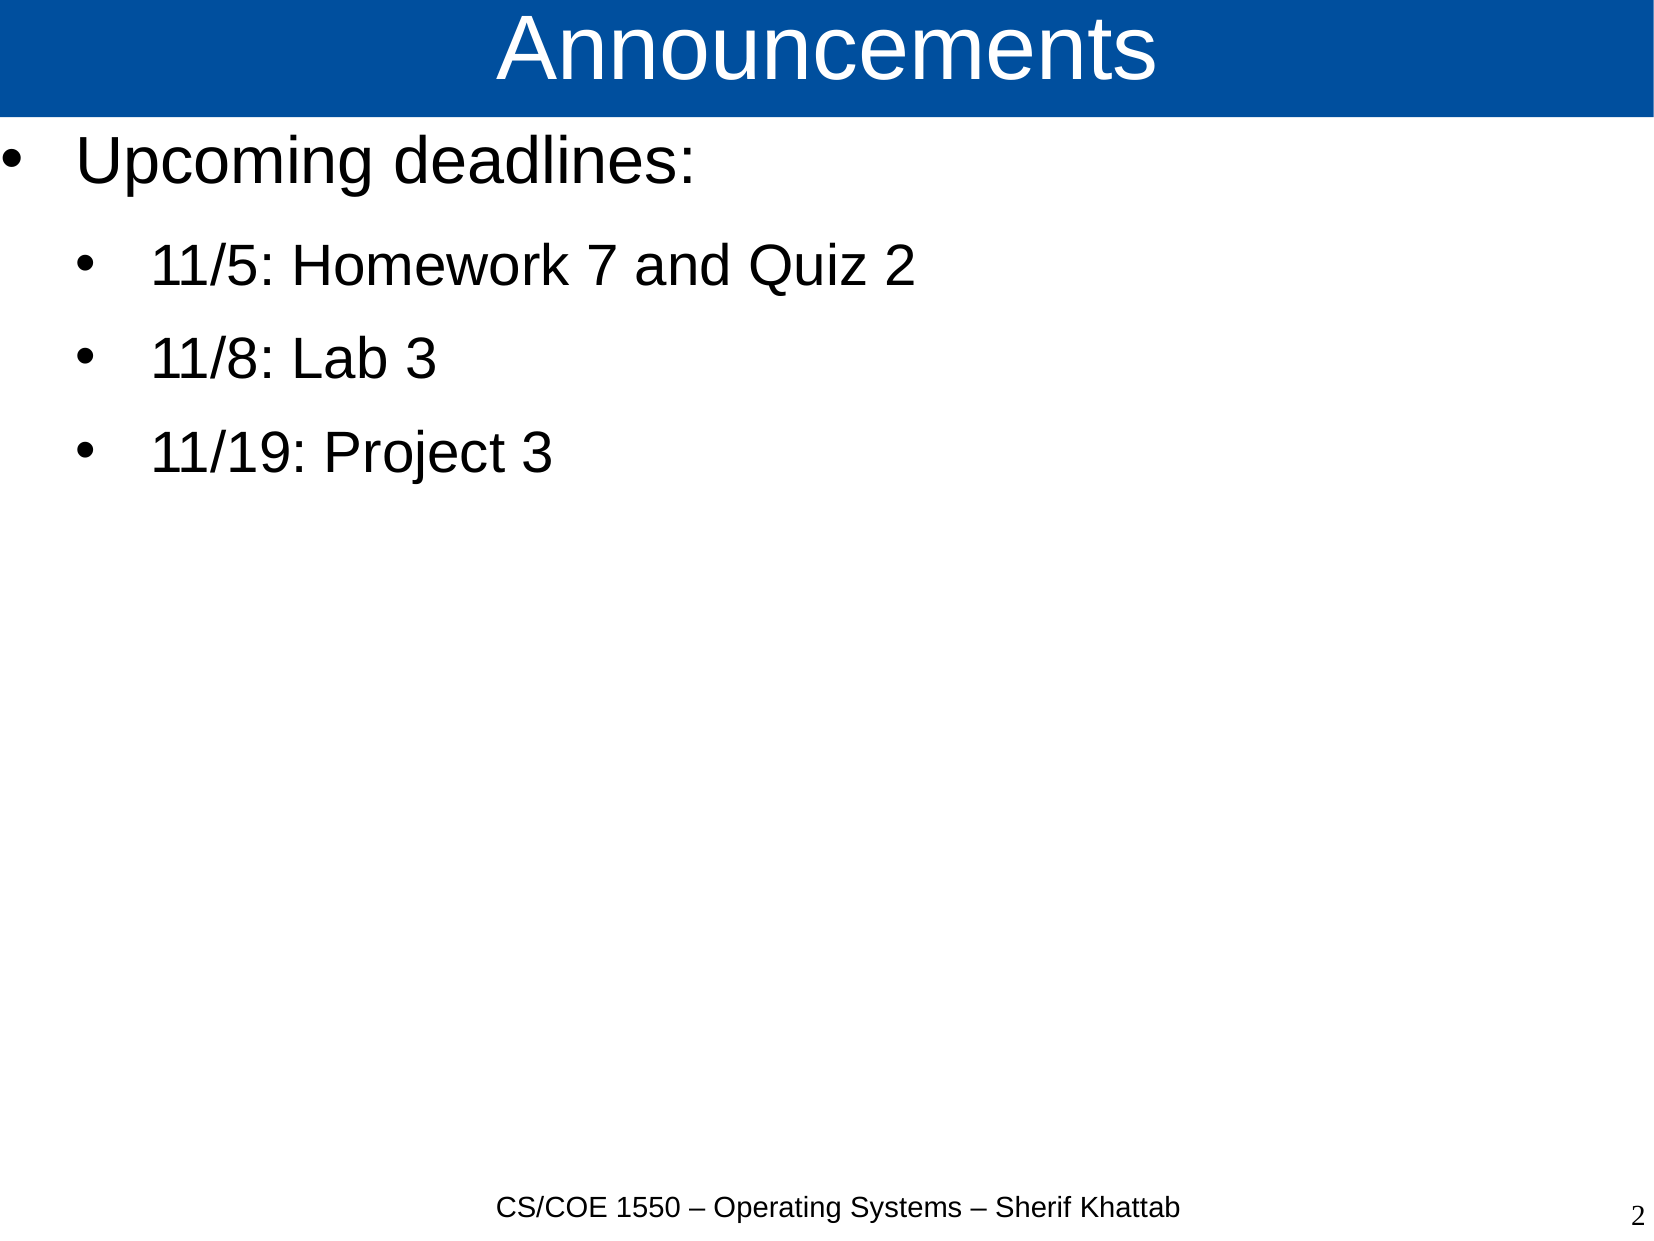

# Announcements
Upcoming deadlines:
11/5: Homework 7 and Quiz 2
11/8: Lab 3
11/19: Project 3
CS/COE 1550 – Operating Systems – Sherif Khattab
2